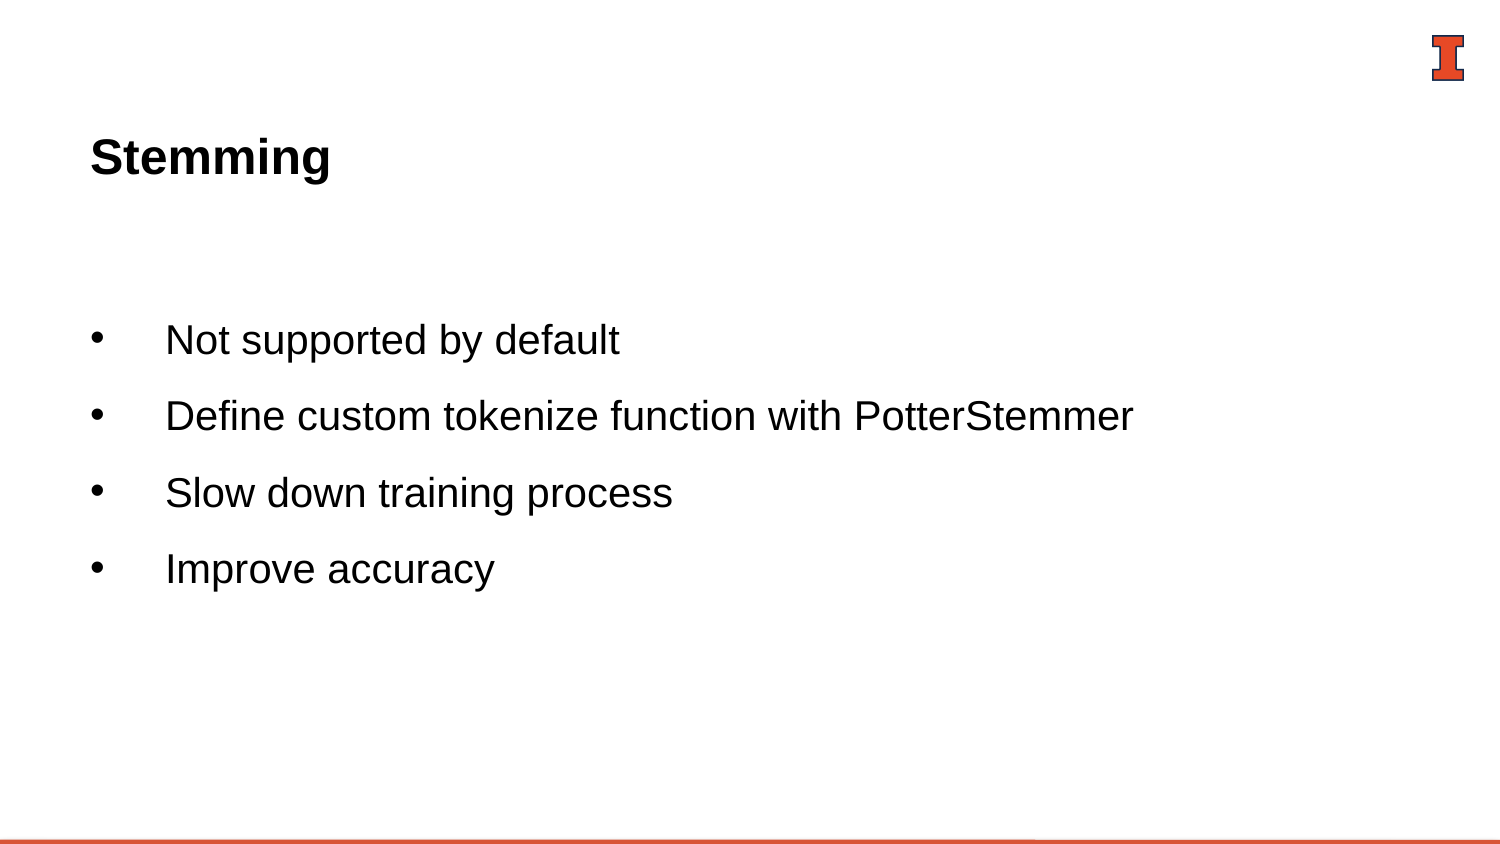

# Stemming
Not supported by default
Define custom tokenize function with PotterStemmer
Slow down training process
Improve accuracy